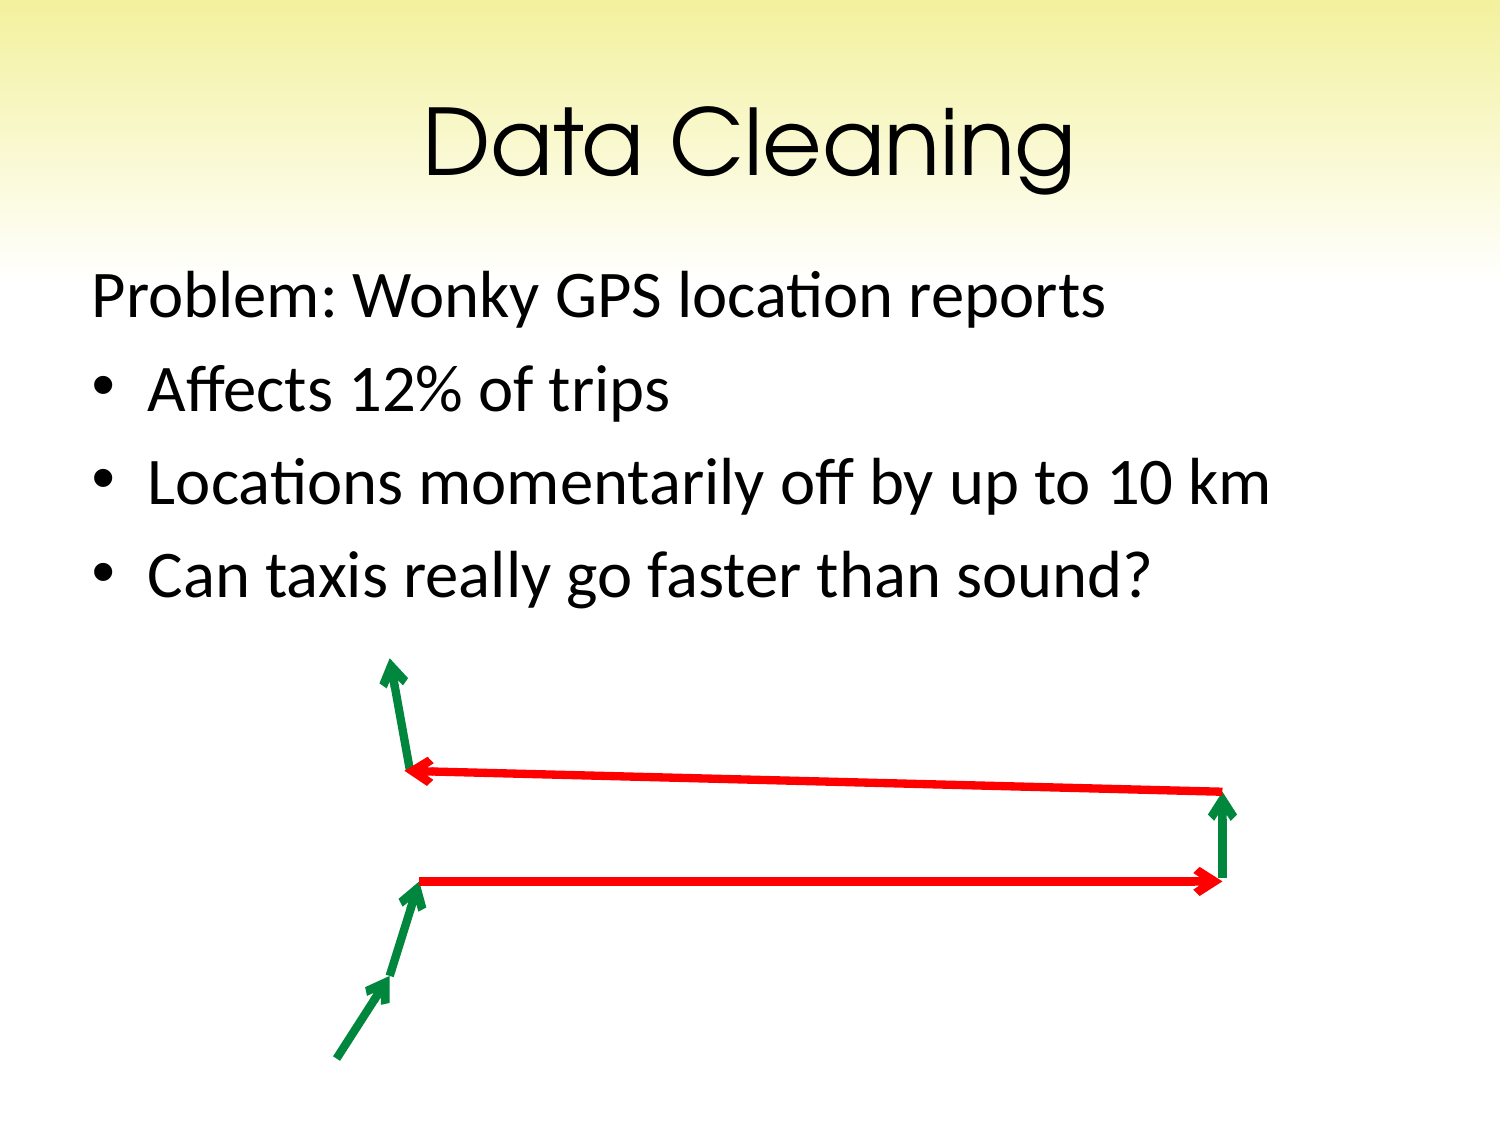

# Data Cleaning
Problem: Wonky GPS location reports
Affects 12% of trips
Locations momentarily off by up to 10 km
Can taxis really go faster than sound?